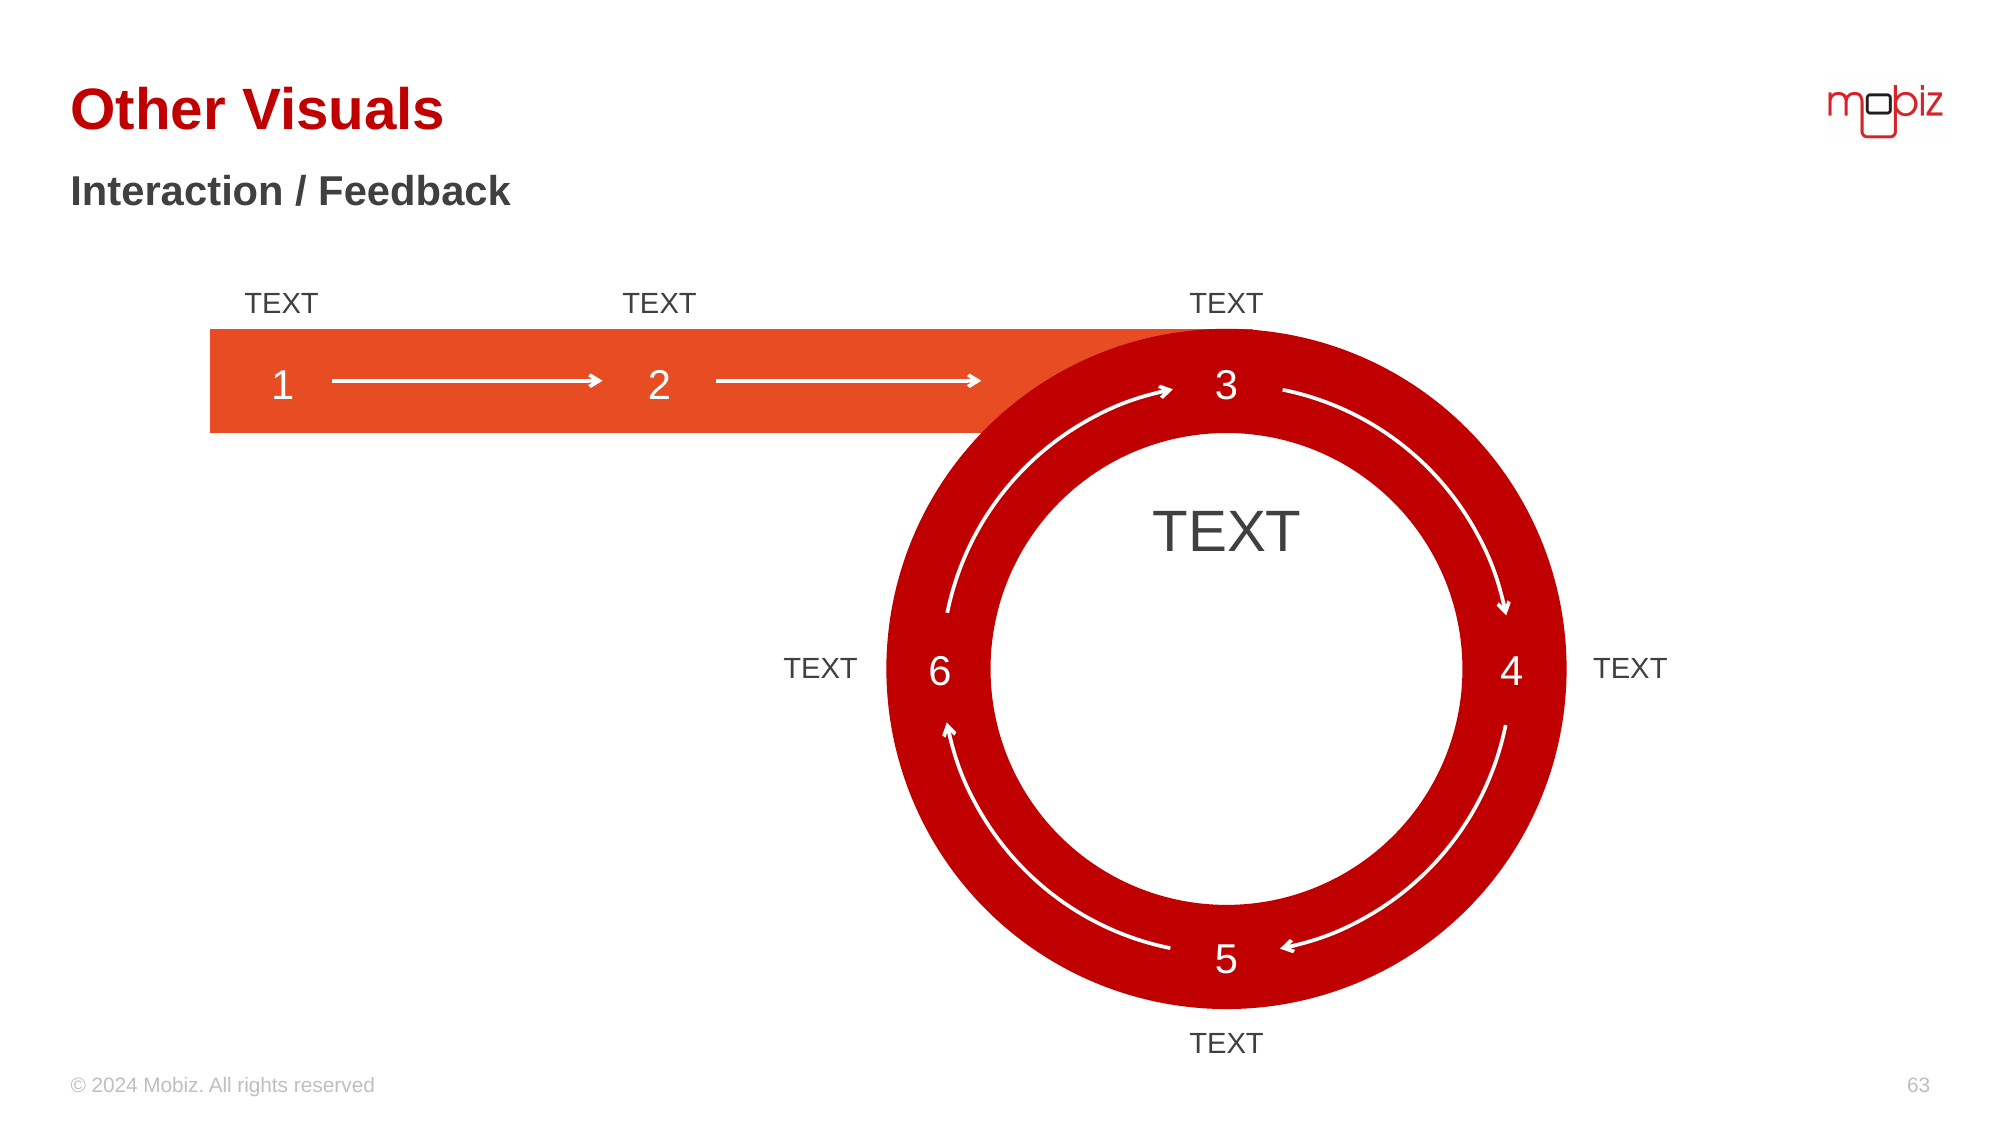

# Other Visuals
Interaction / Feedback
Text
Text
Text
2
3

6
4
5
1
Text
Text
Text
Text
© 2024 Mobiz. All rights reserved
63